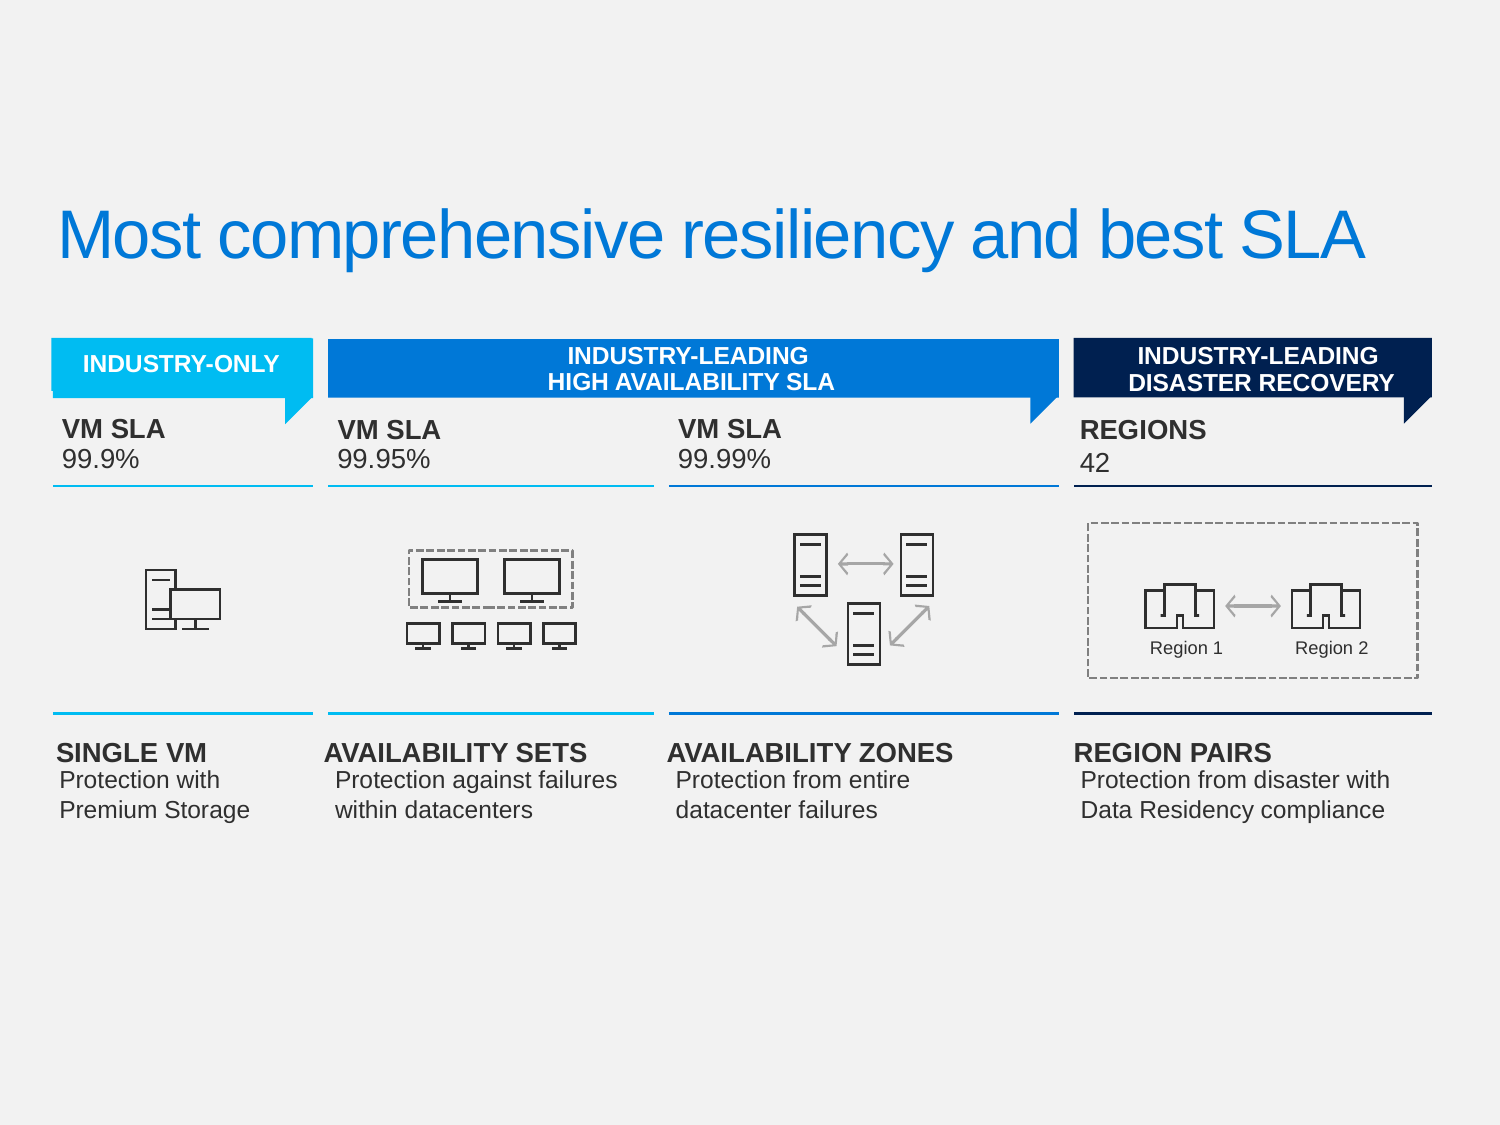

# Most comprehensive resiliency and best SLA
INDUSTRY-LEADING
HIGH AVAILABILITY SLA

INDUSTRY-LEADING
DISASTER RECOVERY

INDUSTRY-ONLY

VM SLA
99.99%
VM SLA
99.9%
VM SLA
99.95%
REGIONS
42

Region 2
Region 1

SINGLE VM
Protection with Premium Storage
AVAILABILITY SETS
Protection against failures within datacenters
REGION PAIRS
Protection from disaster with
Data Residency compliance
AVAILABILITY ZONES
Protection from entire datacenter failures